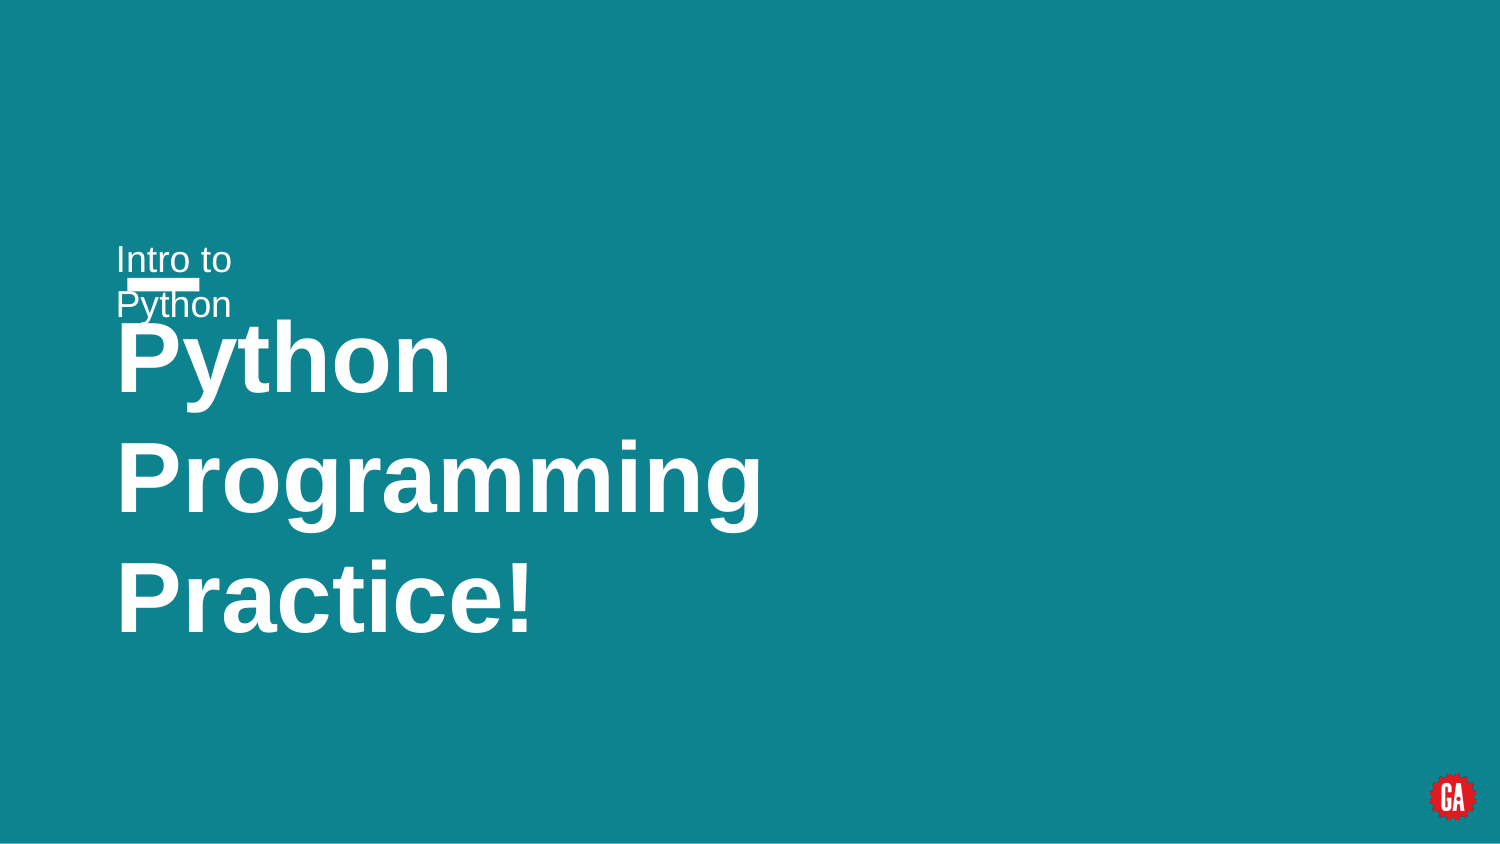

Intro to Python
# Python Programming  Practice!